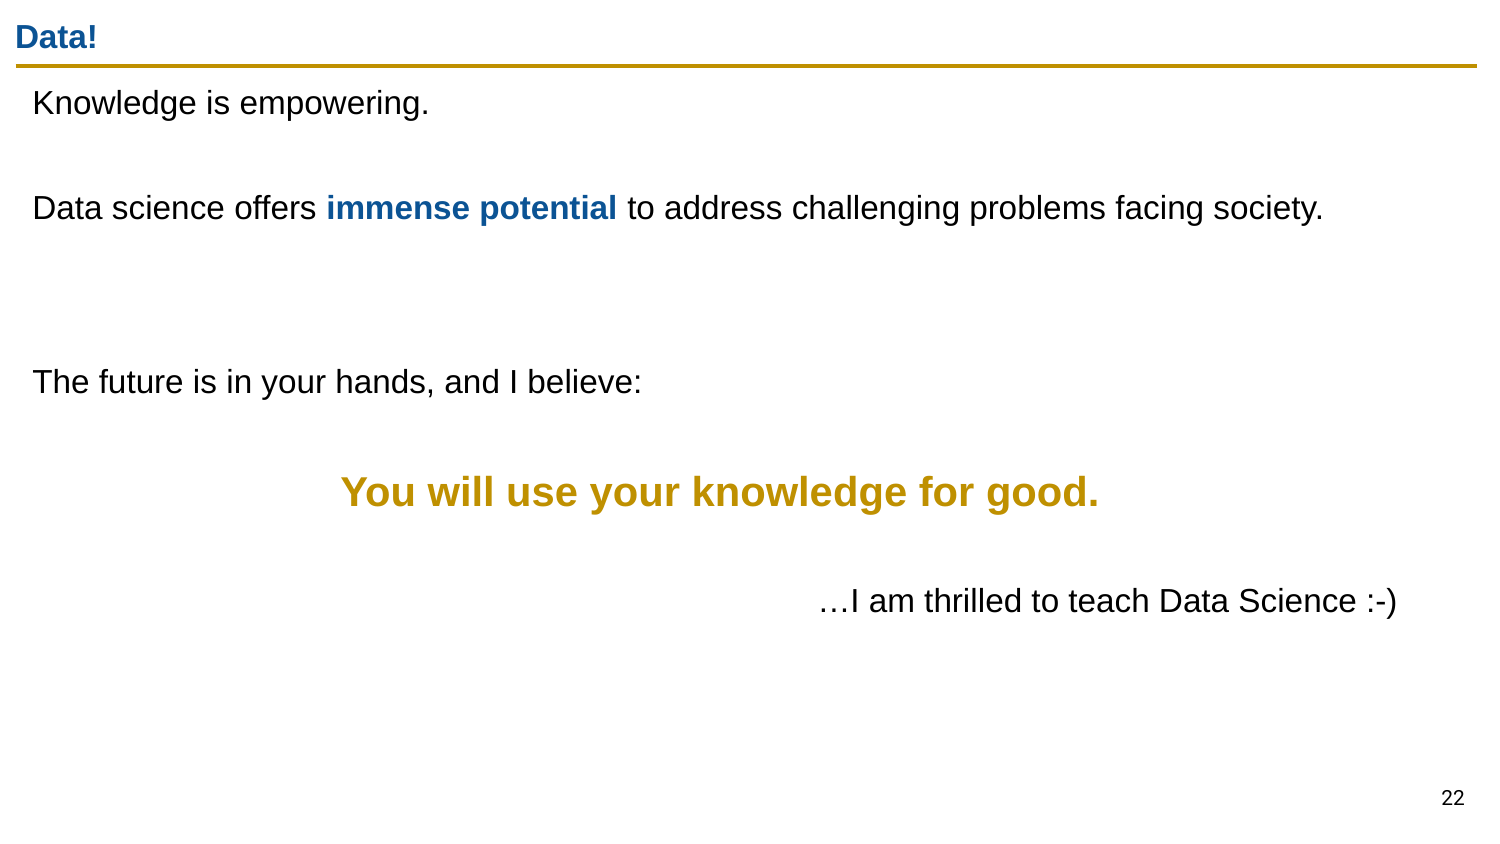

# Data!
Knowledge is empowering.

Data science offers immense potential to address challenging problems facing society.
The future is in your hands, and I believe:

You will use your knowledge for good.

…I am thrilled to teach Data Science :-)

22